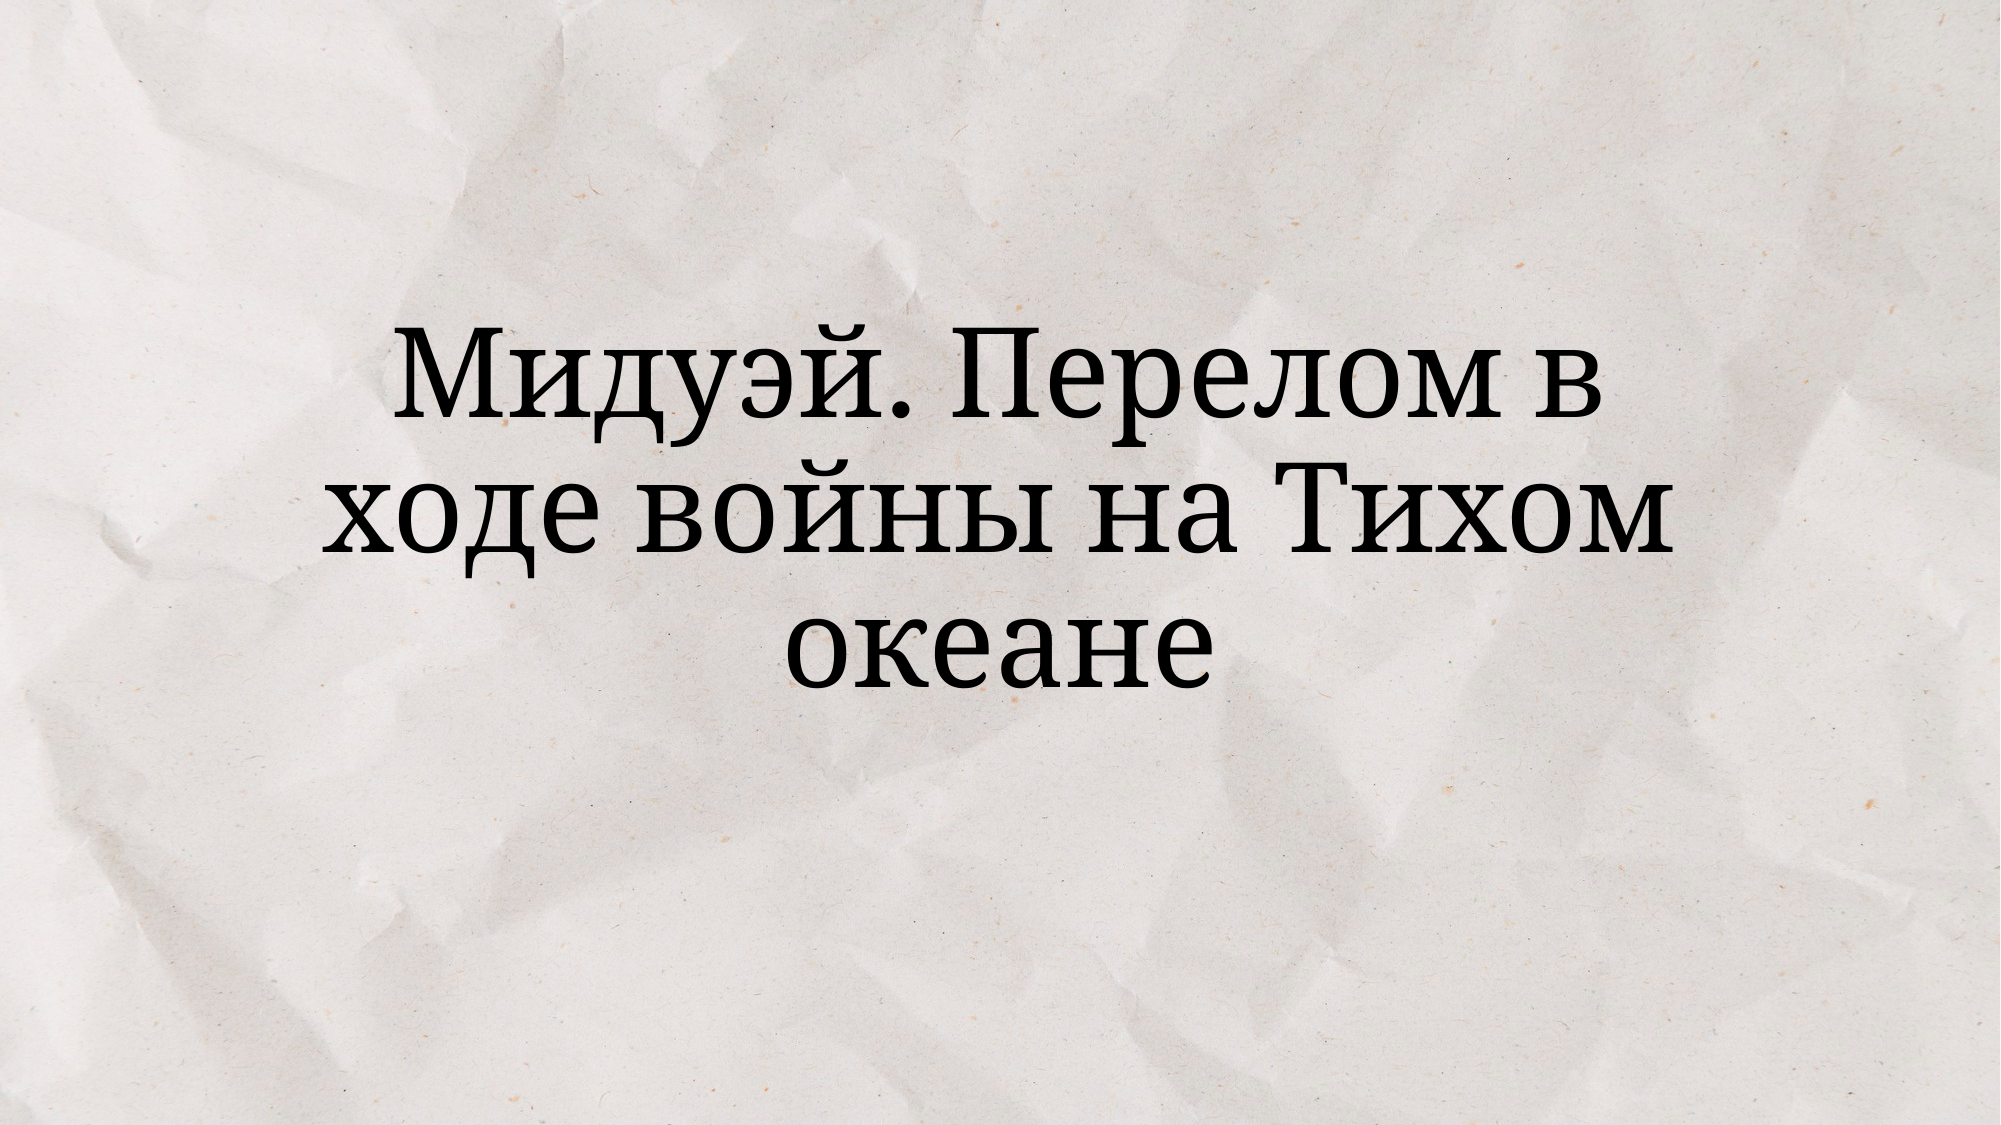

# Мидуэй. Перелом в ходе войны на Тихом океане